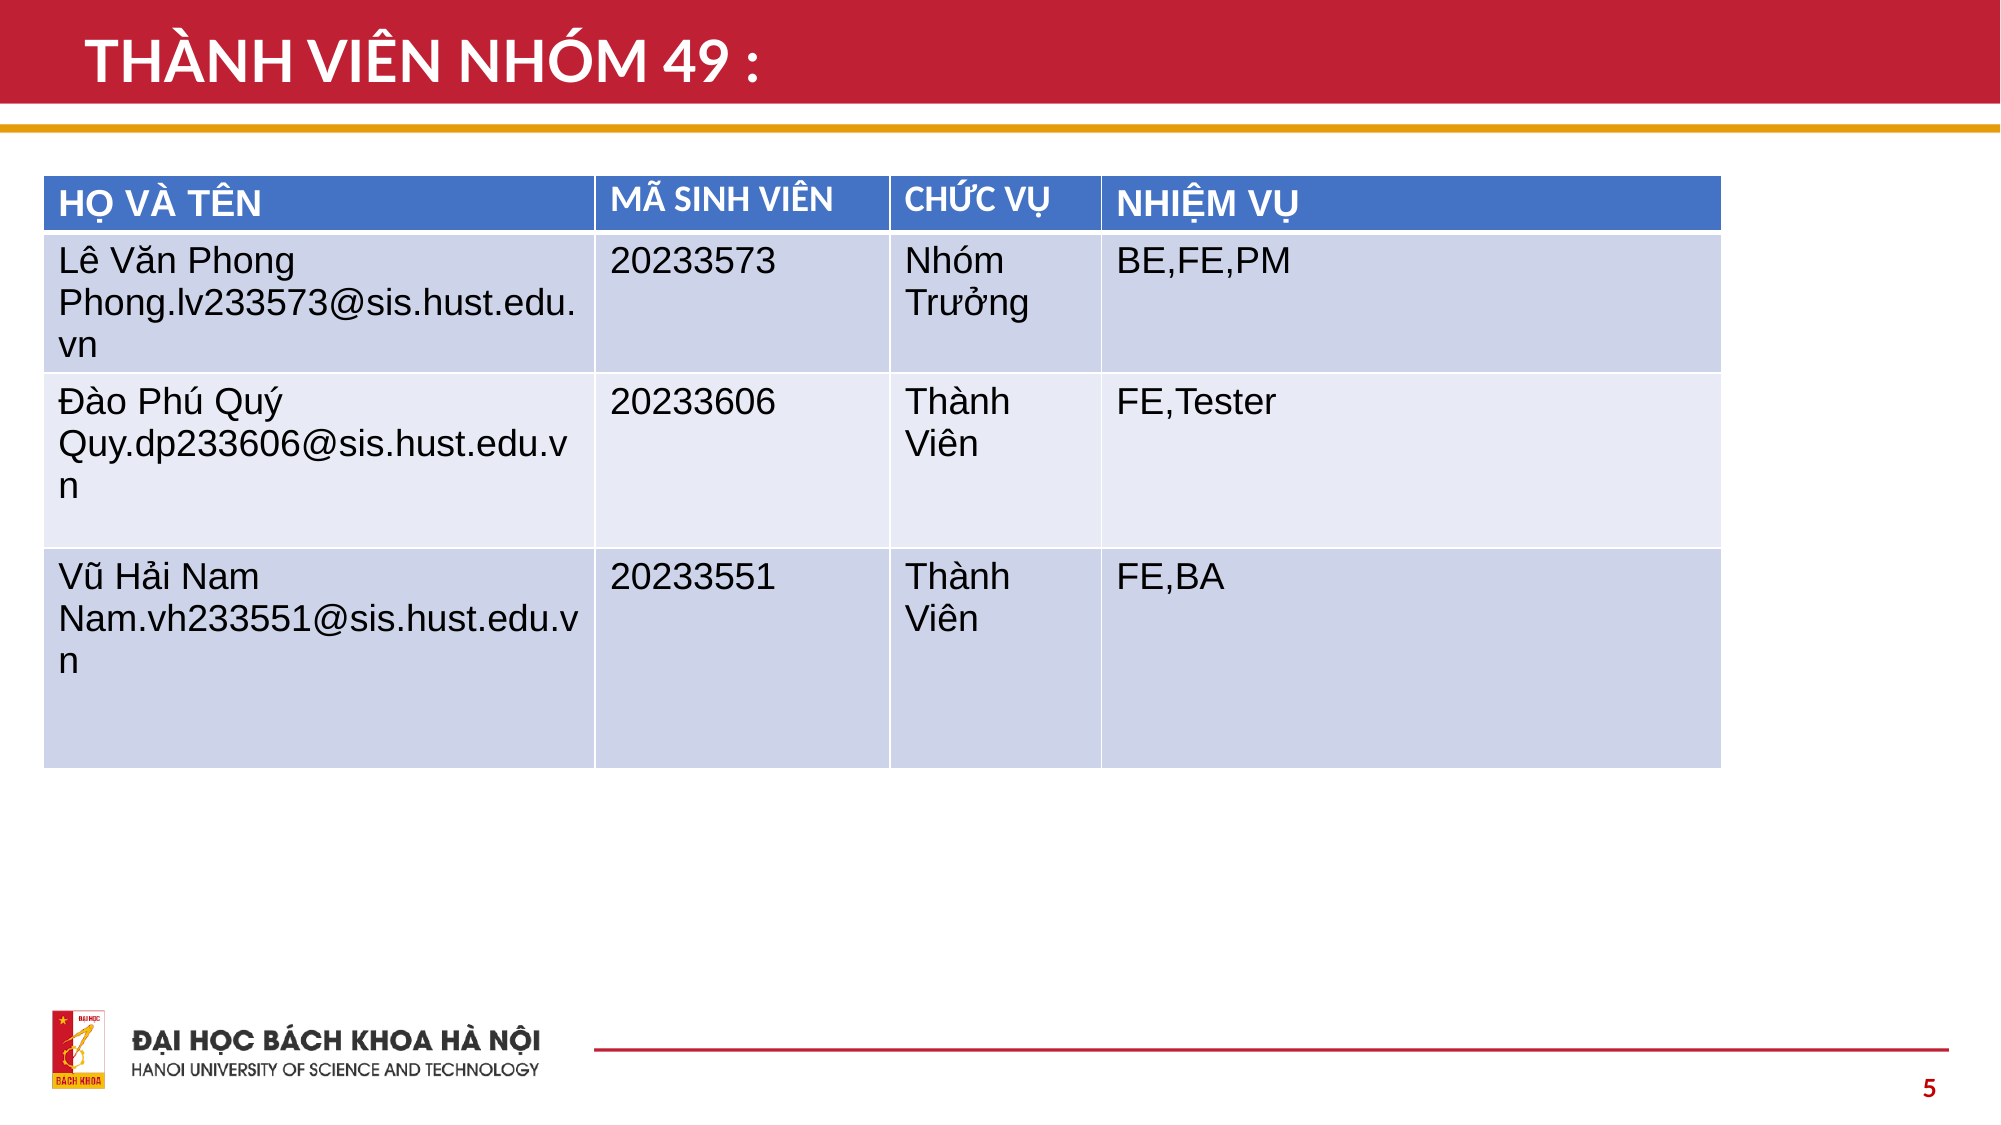

# THÀNH VIÊN NHÓM 49 :
| HỌ VÀ TÊN | MÃ SINH VIÊN | CHỨC VỤ | NHIỆM VỤ |
| --- | --- | --- | --- |
| Lê Văn Phong Phong.lv233573@sis.hust.edu.vn | 20233573 | Nhóm Trưởng | BE,FE,PM |
| Đào Phú Quý Quy.dp233606@sis.hust.edu.vn | 20233606 | Thành Viên | FE,Tester |
| Vũ Hải Nam Nam.vh233551@sis.hust.edu.vn | 20233551 | Thành Viên | FE,BA |
5